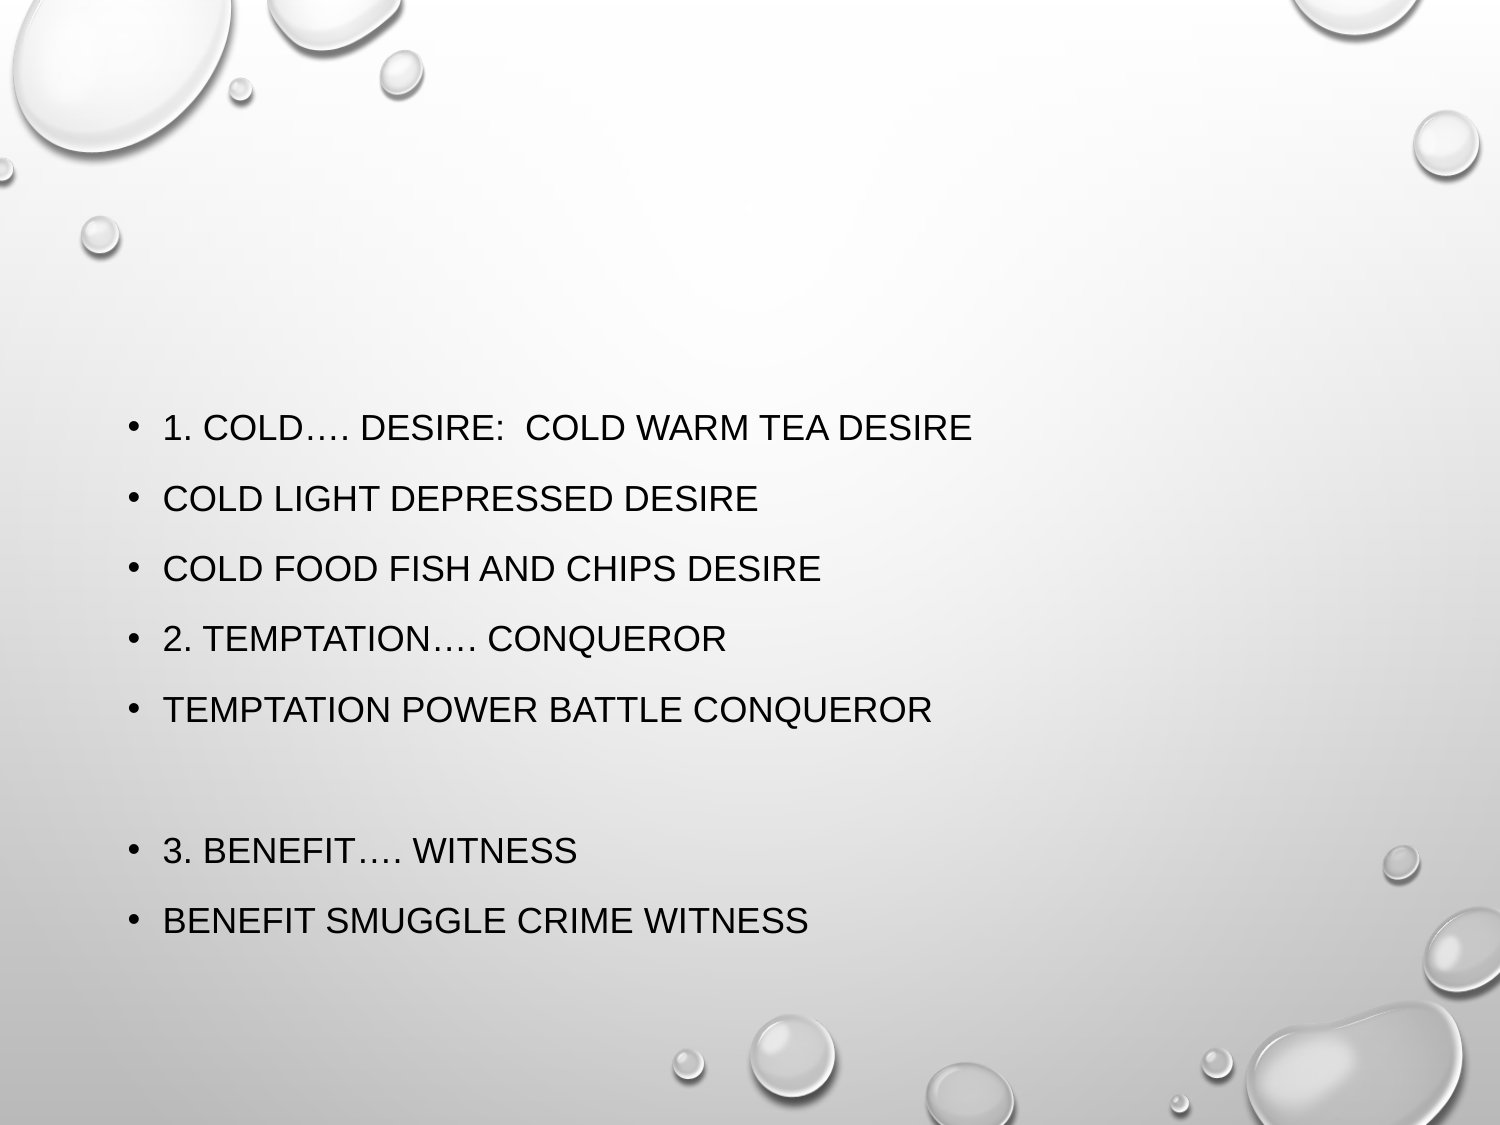

#
1. cold…. Desire:  cold warm tea desire
Cold light depressed desire
Cold food fish and chips desire
2. temptation…. Conqueror
Temptation power battle conqueror

3. benefit…. Witness
Benefit smuggle crime witness